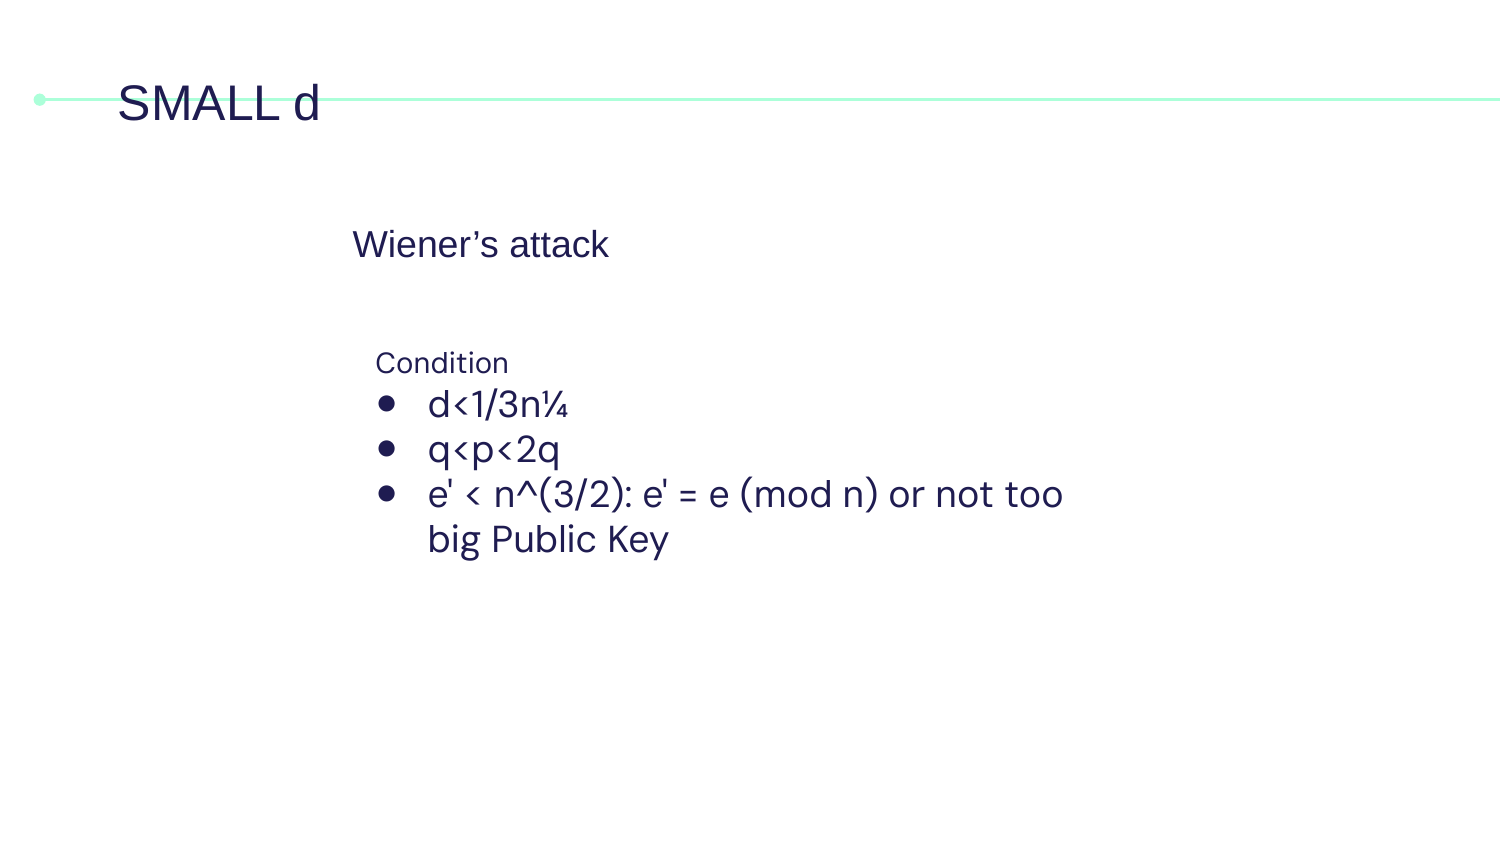

# SMALL d
Wiener’s attack
Condition
d<1/3n¼
q<p<2q
e' < n^(3/2): e' = e (mod n) or not too big Public Key